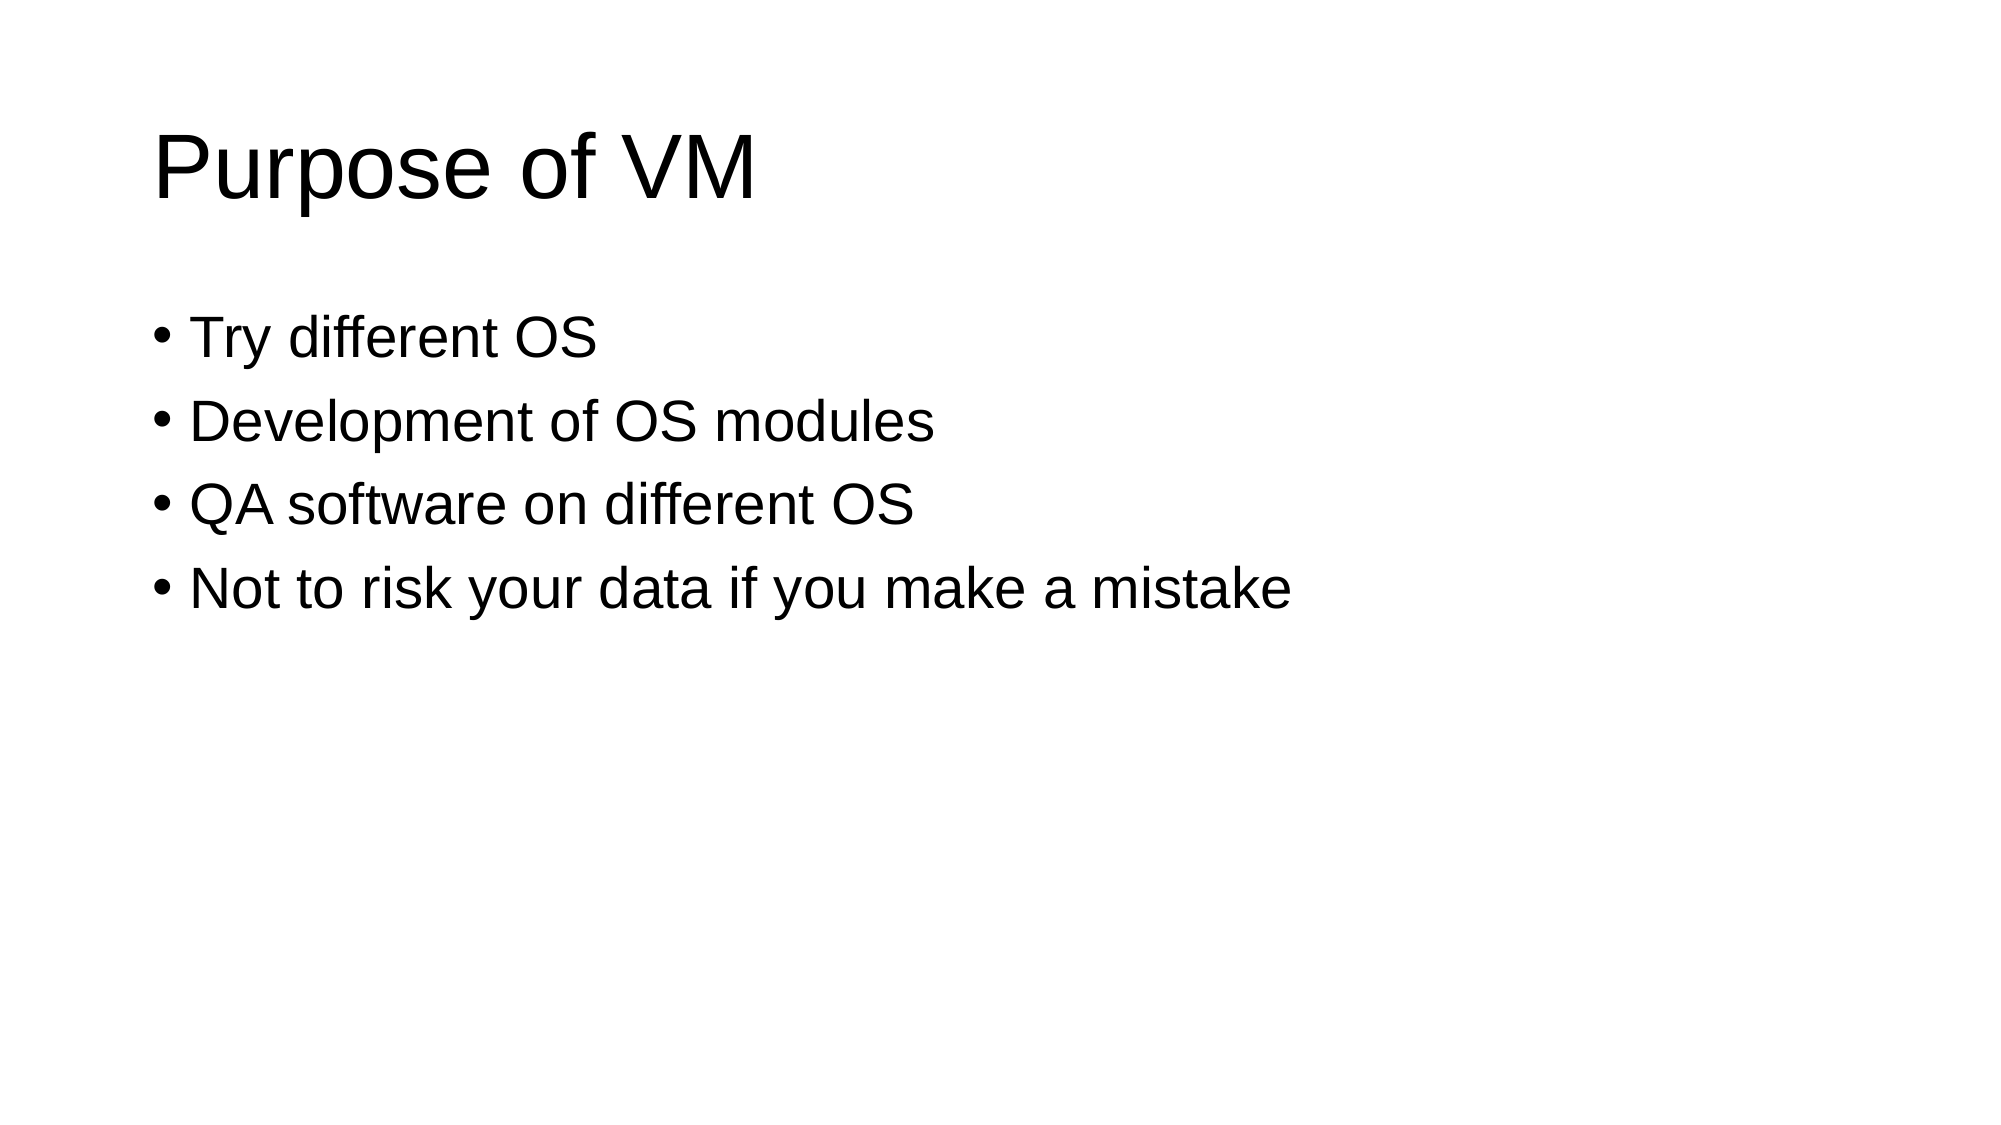

# Purpose of VM
Try different OS
Development of OS modules
QA software on different OS
Not to risk your data if you make a mistake